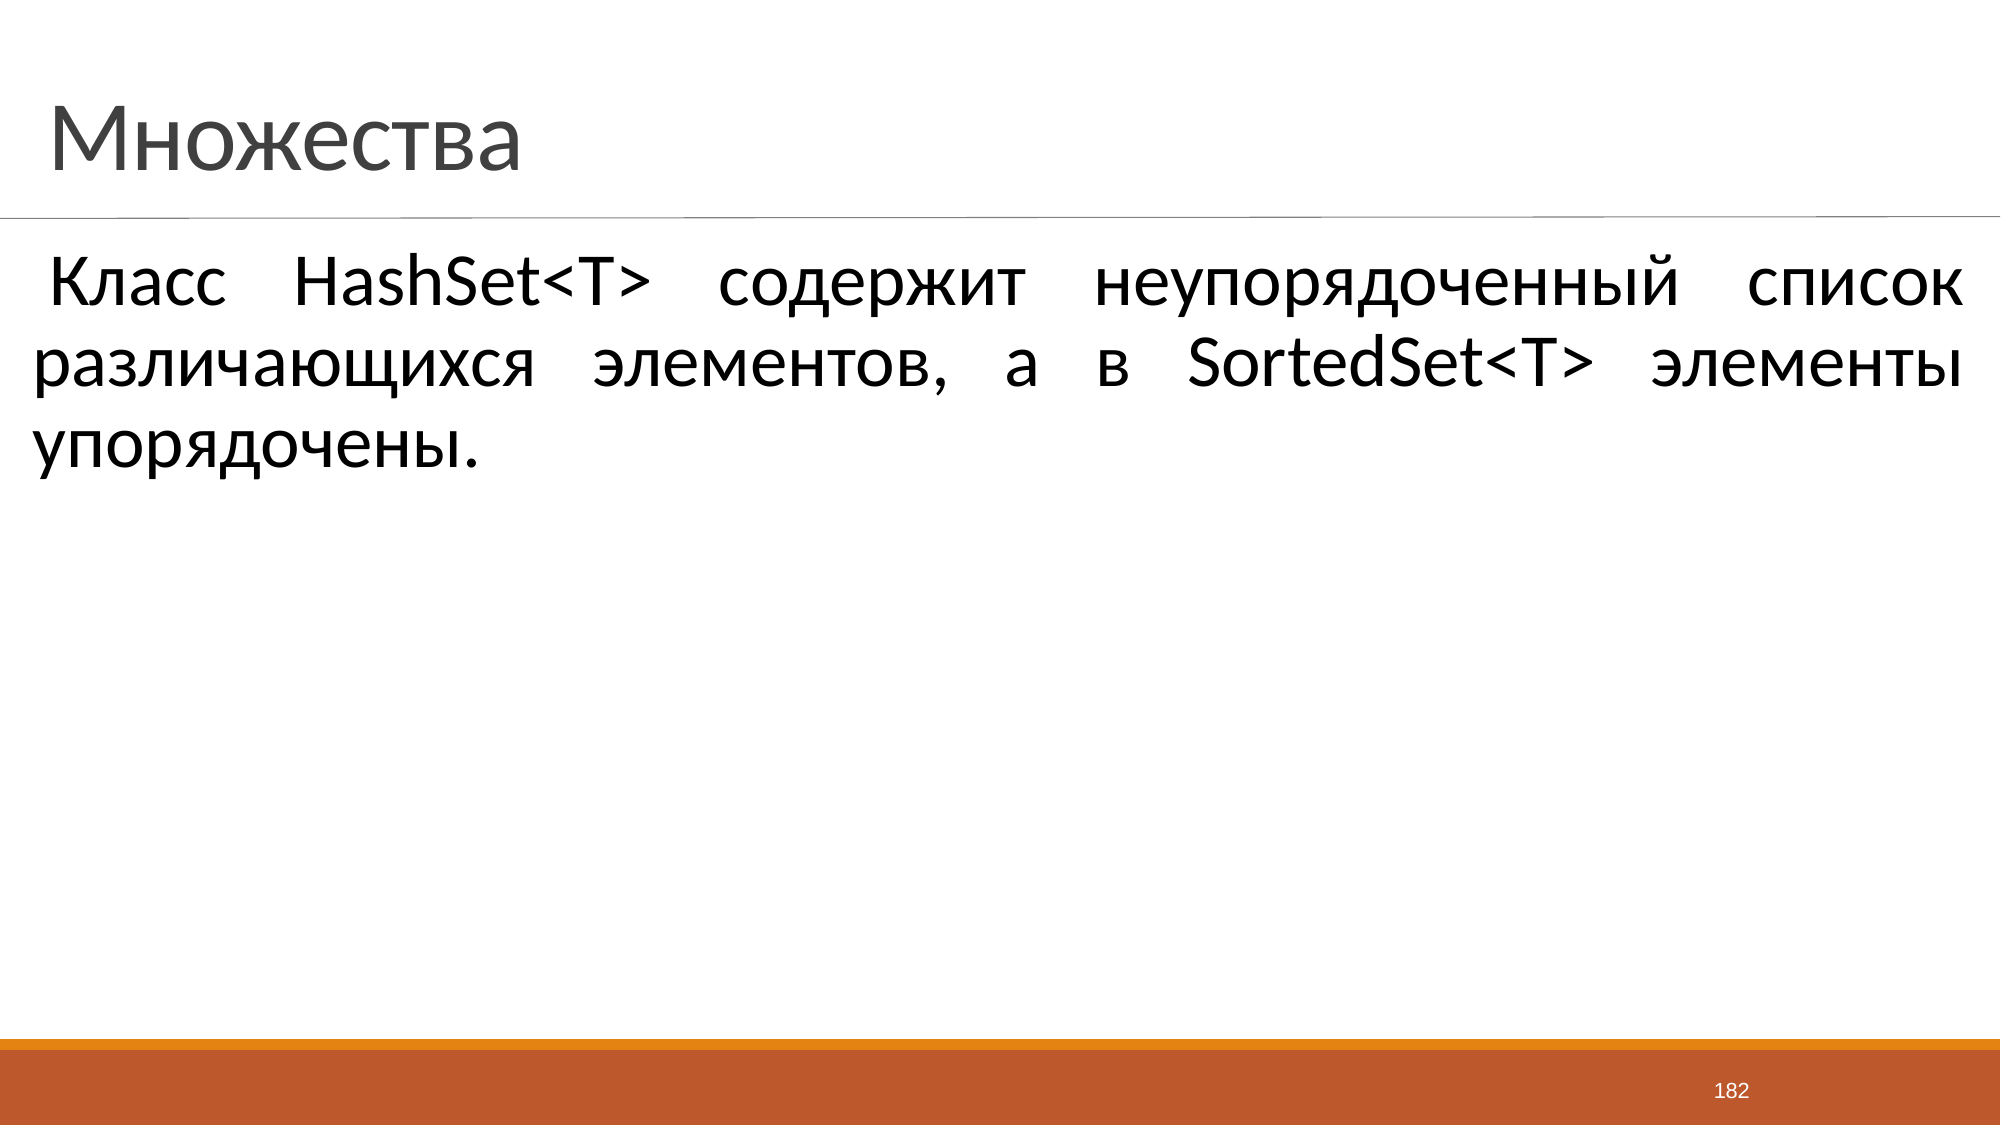

# Множества
Класс HashSet<T> содержит неупорядоченный список различающихся элементов, а в SortedSet<T> элементы упорядочены.
182